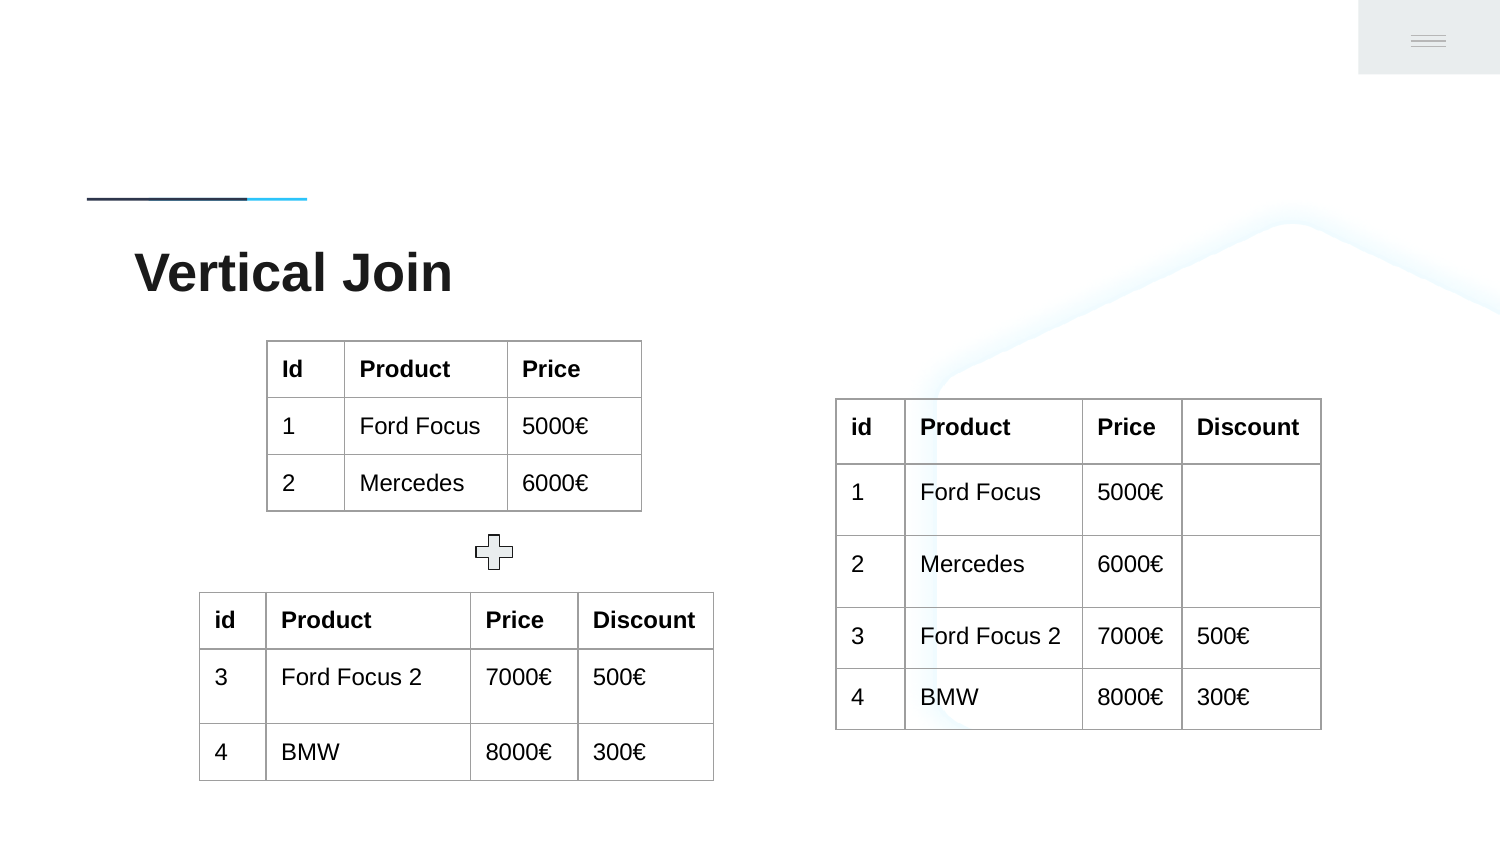

# Vertical Join
| Id | Product | Price |
| --- | --- | --- |
| 1 | Ford Focus | 5000€ |
| 2 | Mercedes | 6000€ |
| id | Product | Price | Discount |
| --- | --- | --- | --- |
| 1 | Ford Focus | 5000€ |  |
| 2 | Mercedes | 6000€ |  |
| 3 | Ford Focus 2 | 7000€ | 500€ |
| 4 | BMW | 8000€ | 300€ |

| id | Product | Price | Discount |
| --- | --- | --- | --- |
| 3 | Ford Focus 2 | 7000€ | 500€ |
| 4 | BMW | 8000€ | 300€ |